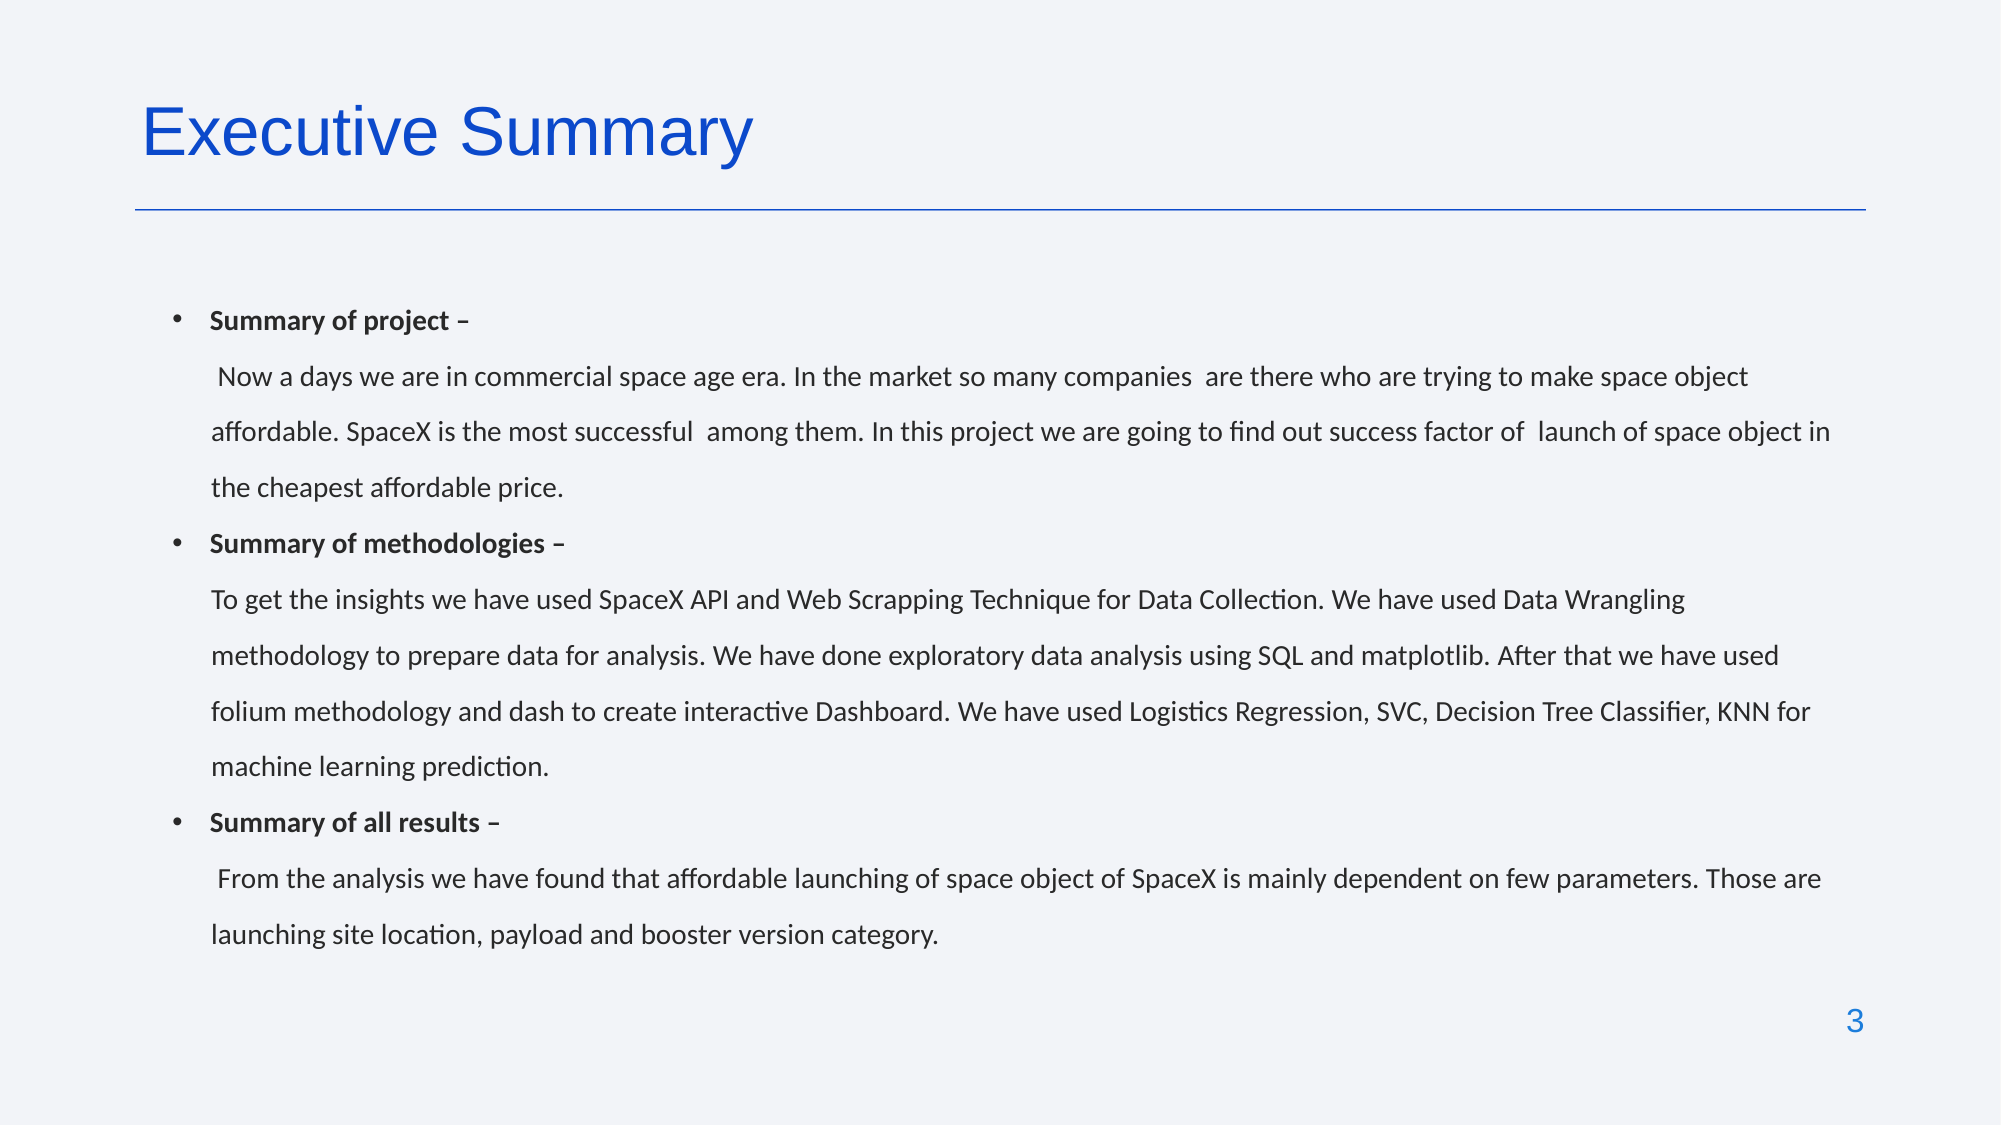

Executive Summary
Summary of project –
       Now a days we are in commercial space age era. In the market so many companies  are there who are trying to make space object
      affordable. SpaceX is the most successful  among them. In this project we are going to find out success factor of  launch of space object in
      the cheapest affordable price.
Summary of methodologies –
      To get the insights we have used SpaceX API and Web Scrapping Technique for Data Collection. We have used Data Wrangling
      methodology to prepare data for analysis. We have done exploratory data analysis using SQL and matplotlib. After that we have used
      folium methodology and dash to create interactive Dashboard. We have used Logistics Regression, SVC, Decision Tree Classifier, KNN for
      machine learning prediction.
Summary of all results –
       From the analysis we have found that affordable launching of space object of SpaceX is mainly dependent on few parameters. Those are
      launching site location, payload and booster version category.
3